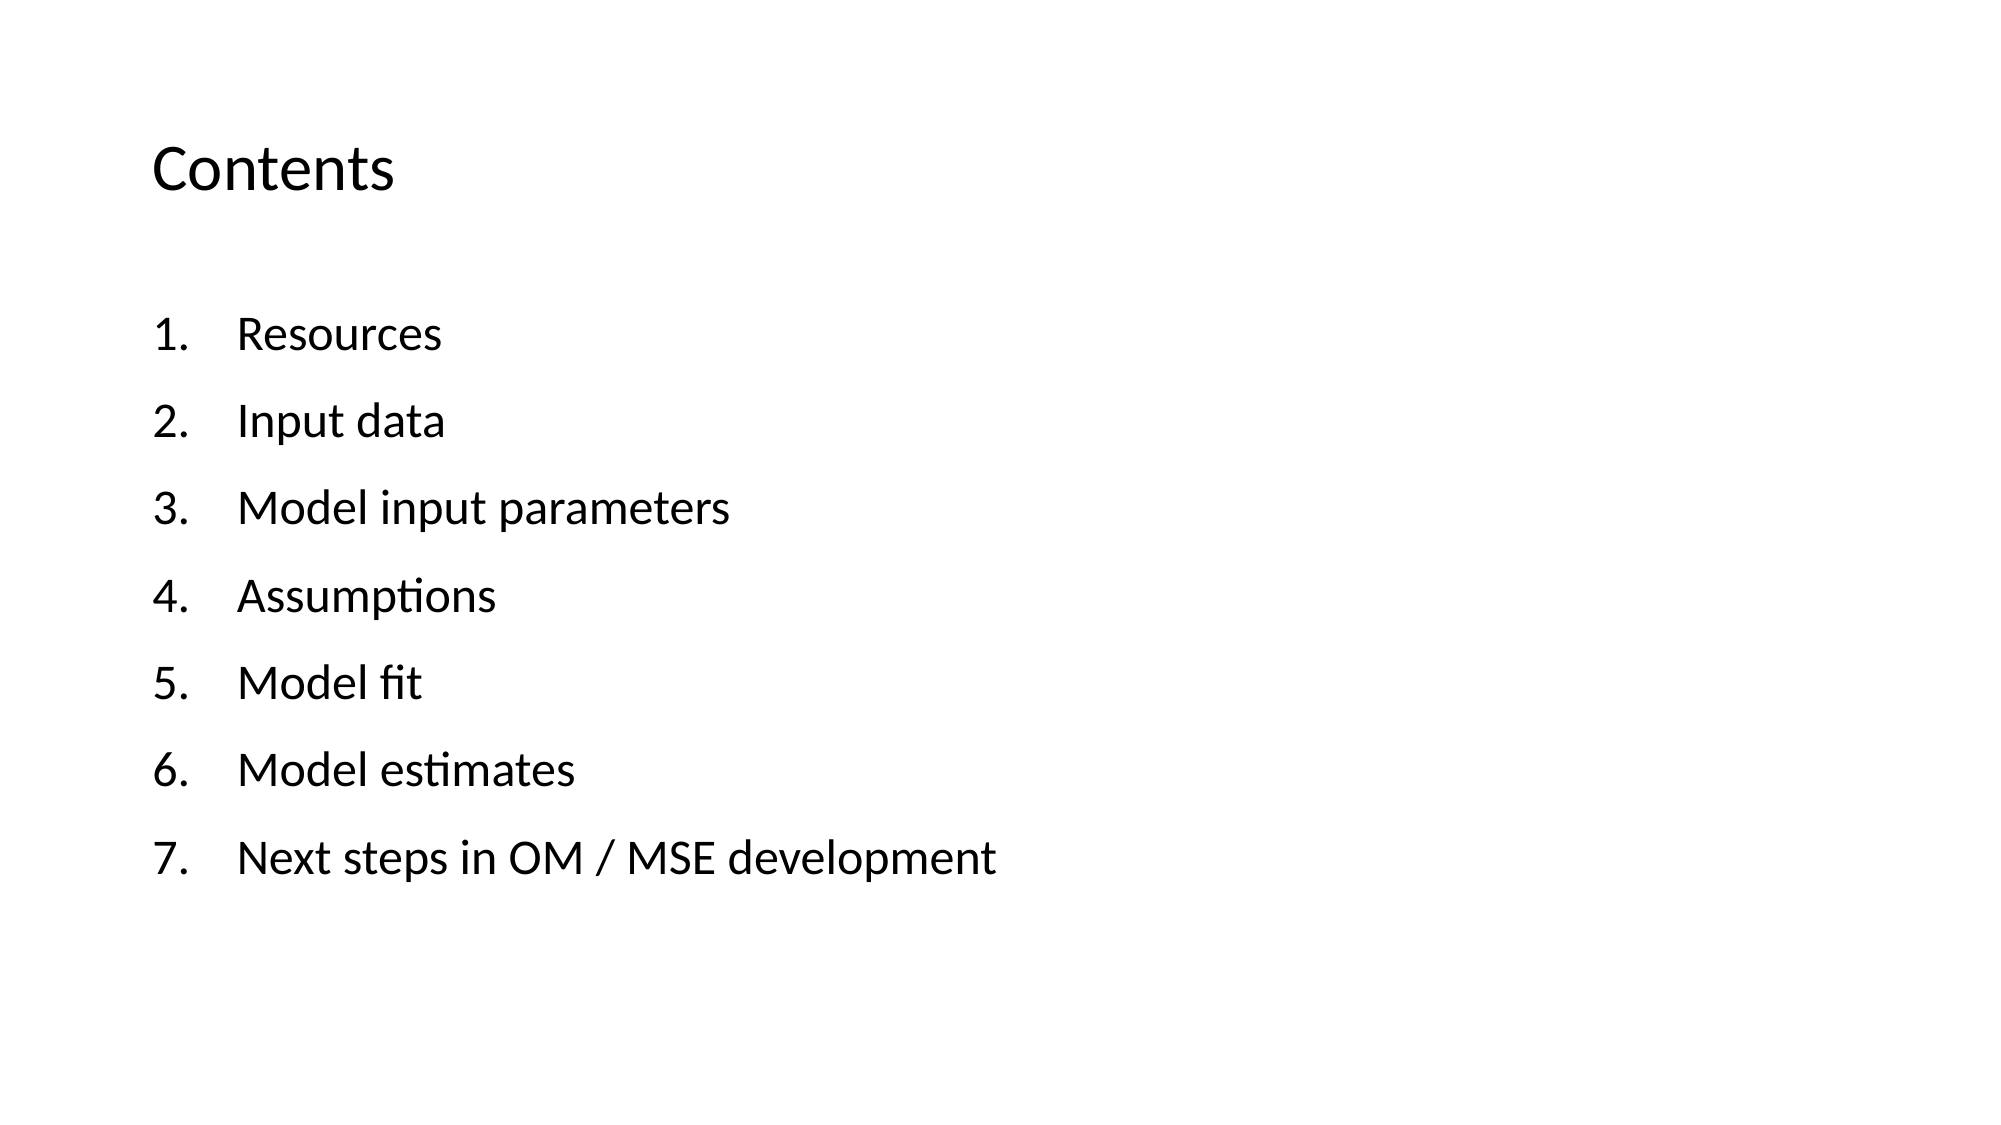

# Contents
Resources
Input data
Model input parameters
Assumptions
Model fit
Model estimates
Next steps in OM / MSE development